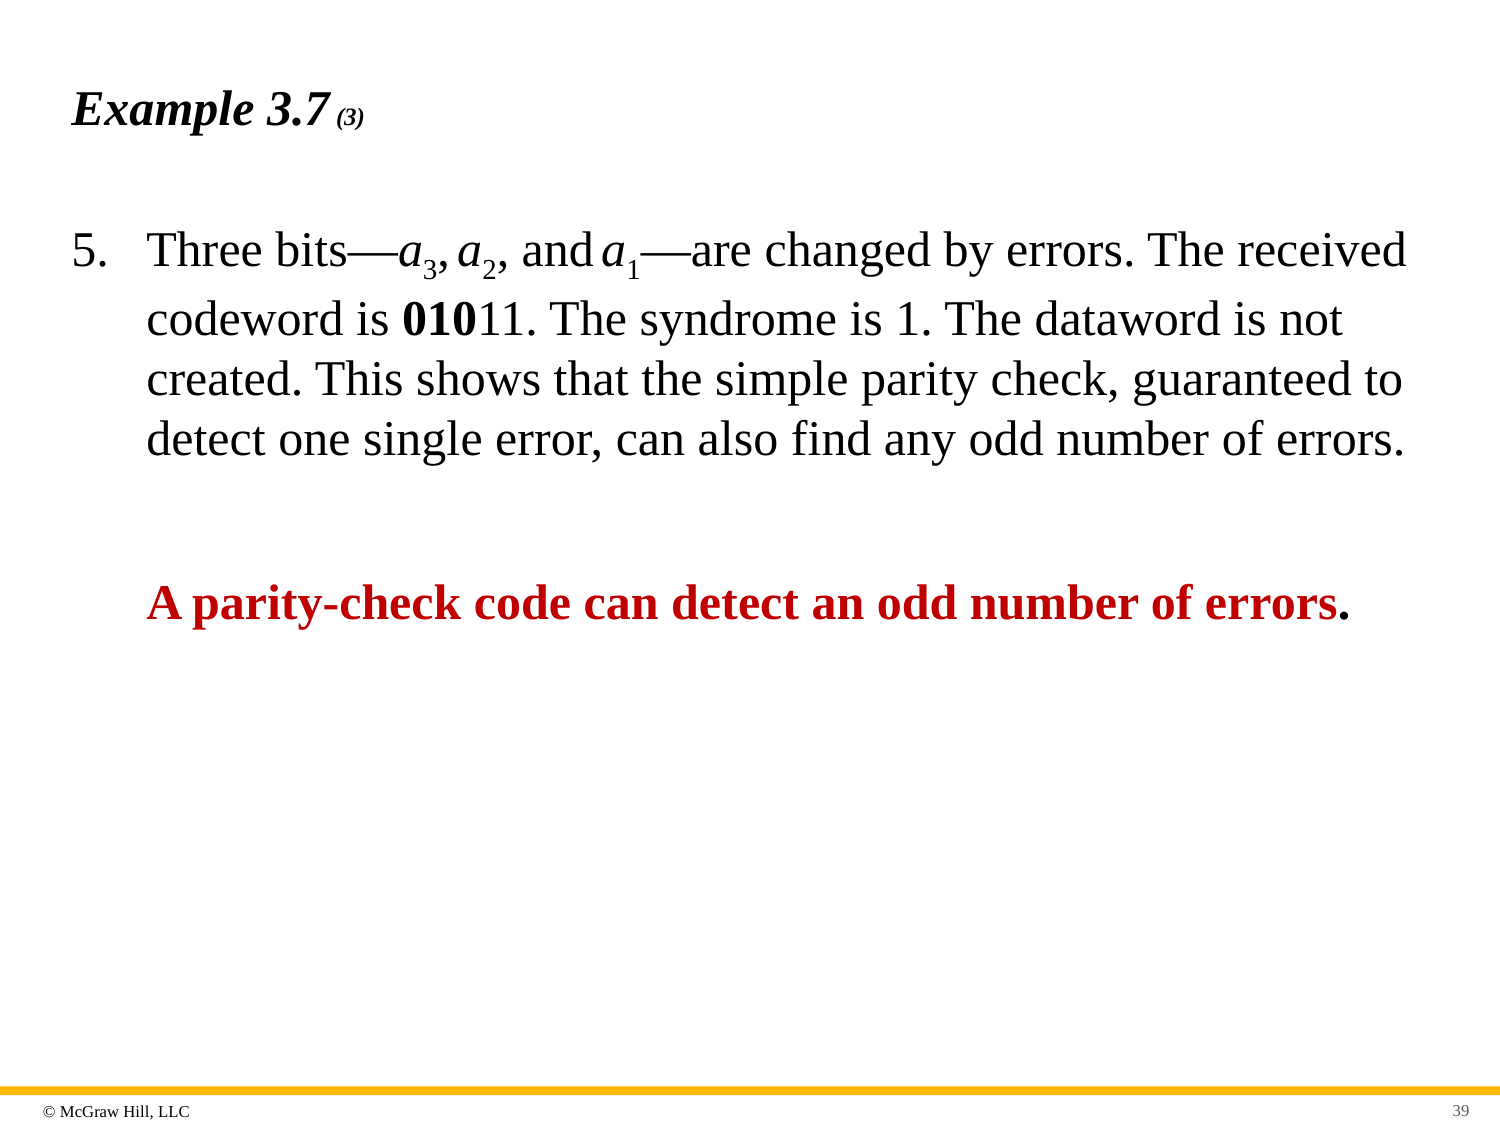

# Example 3.7 (3)
Three bits—a3, a2, and a1—are changed by errors. The received codeword is 01011. The syndrome is 1. The dataword is not created. This shows that the simple parity check, guaranteed to detect one single error, can also find any odd number of errors.
A parity-check code can detect an odd number of errors.
39